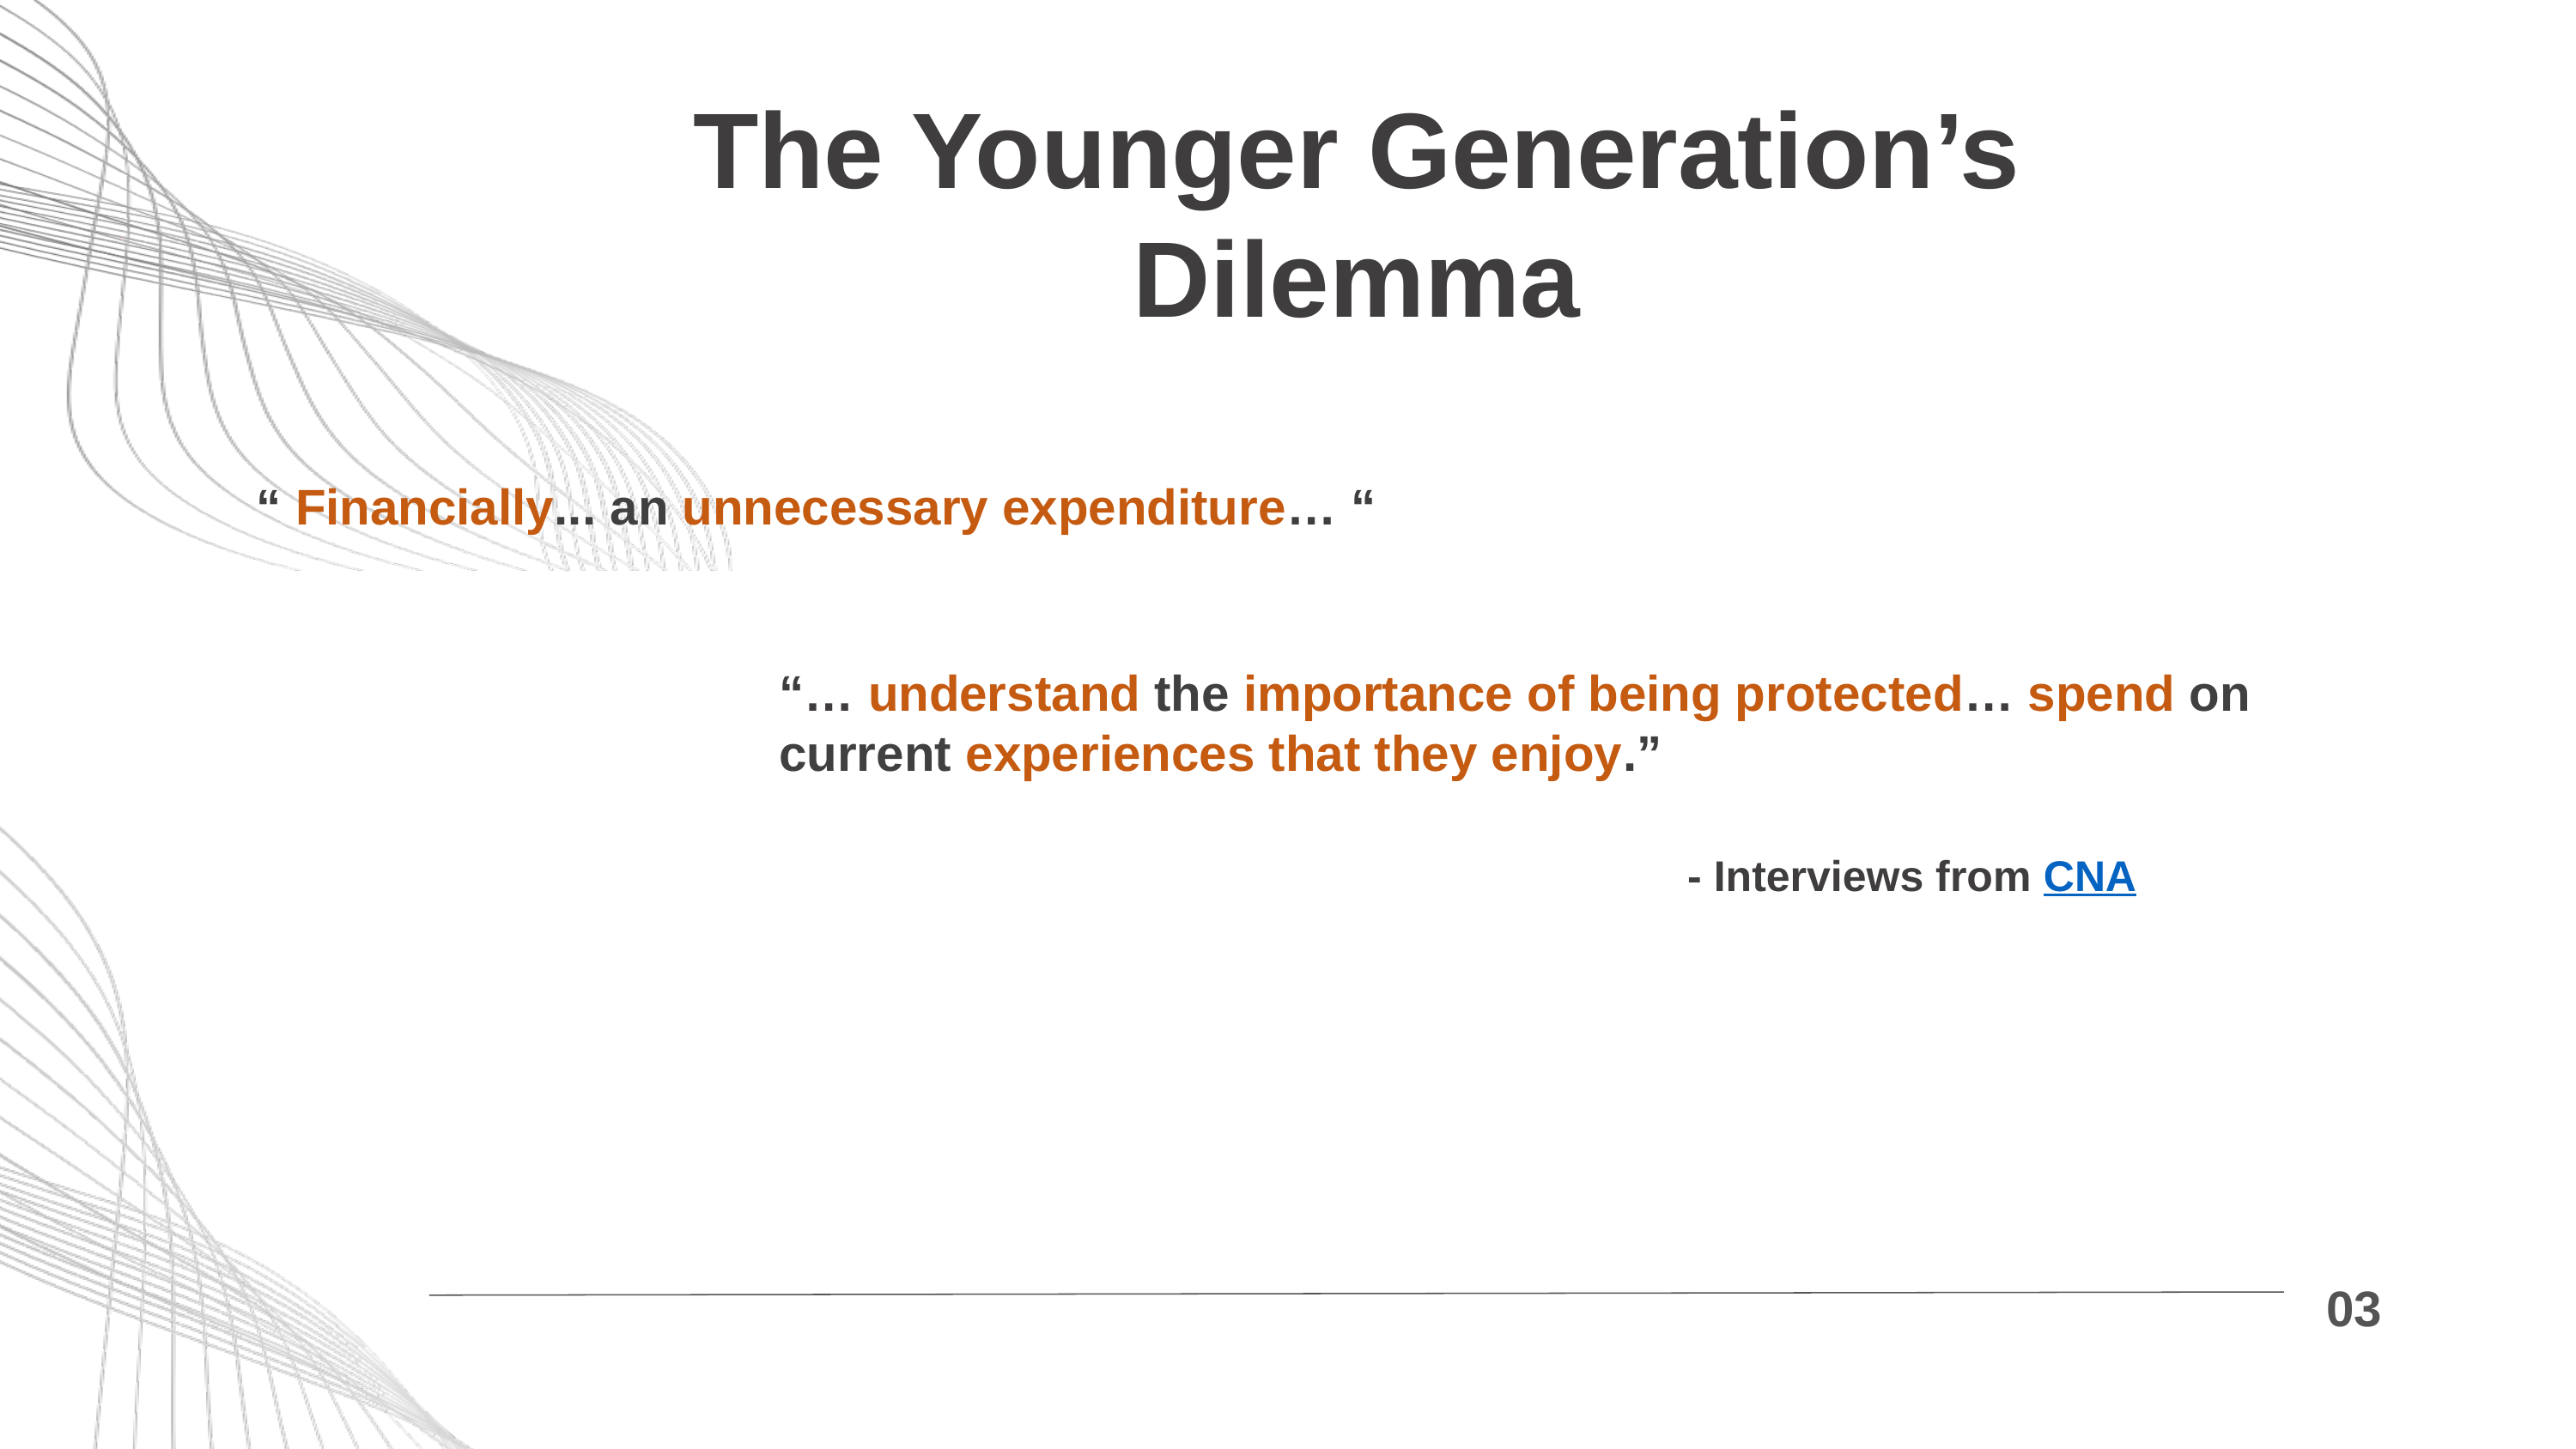

The Younger Generation’s Dilemma
“ Financially... an unnecessary expenditure… “
“… understand the importance of being protected… spend on current experiences that they enjoy.”

- Interviews from CNA
03